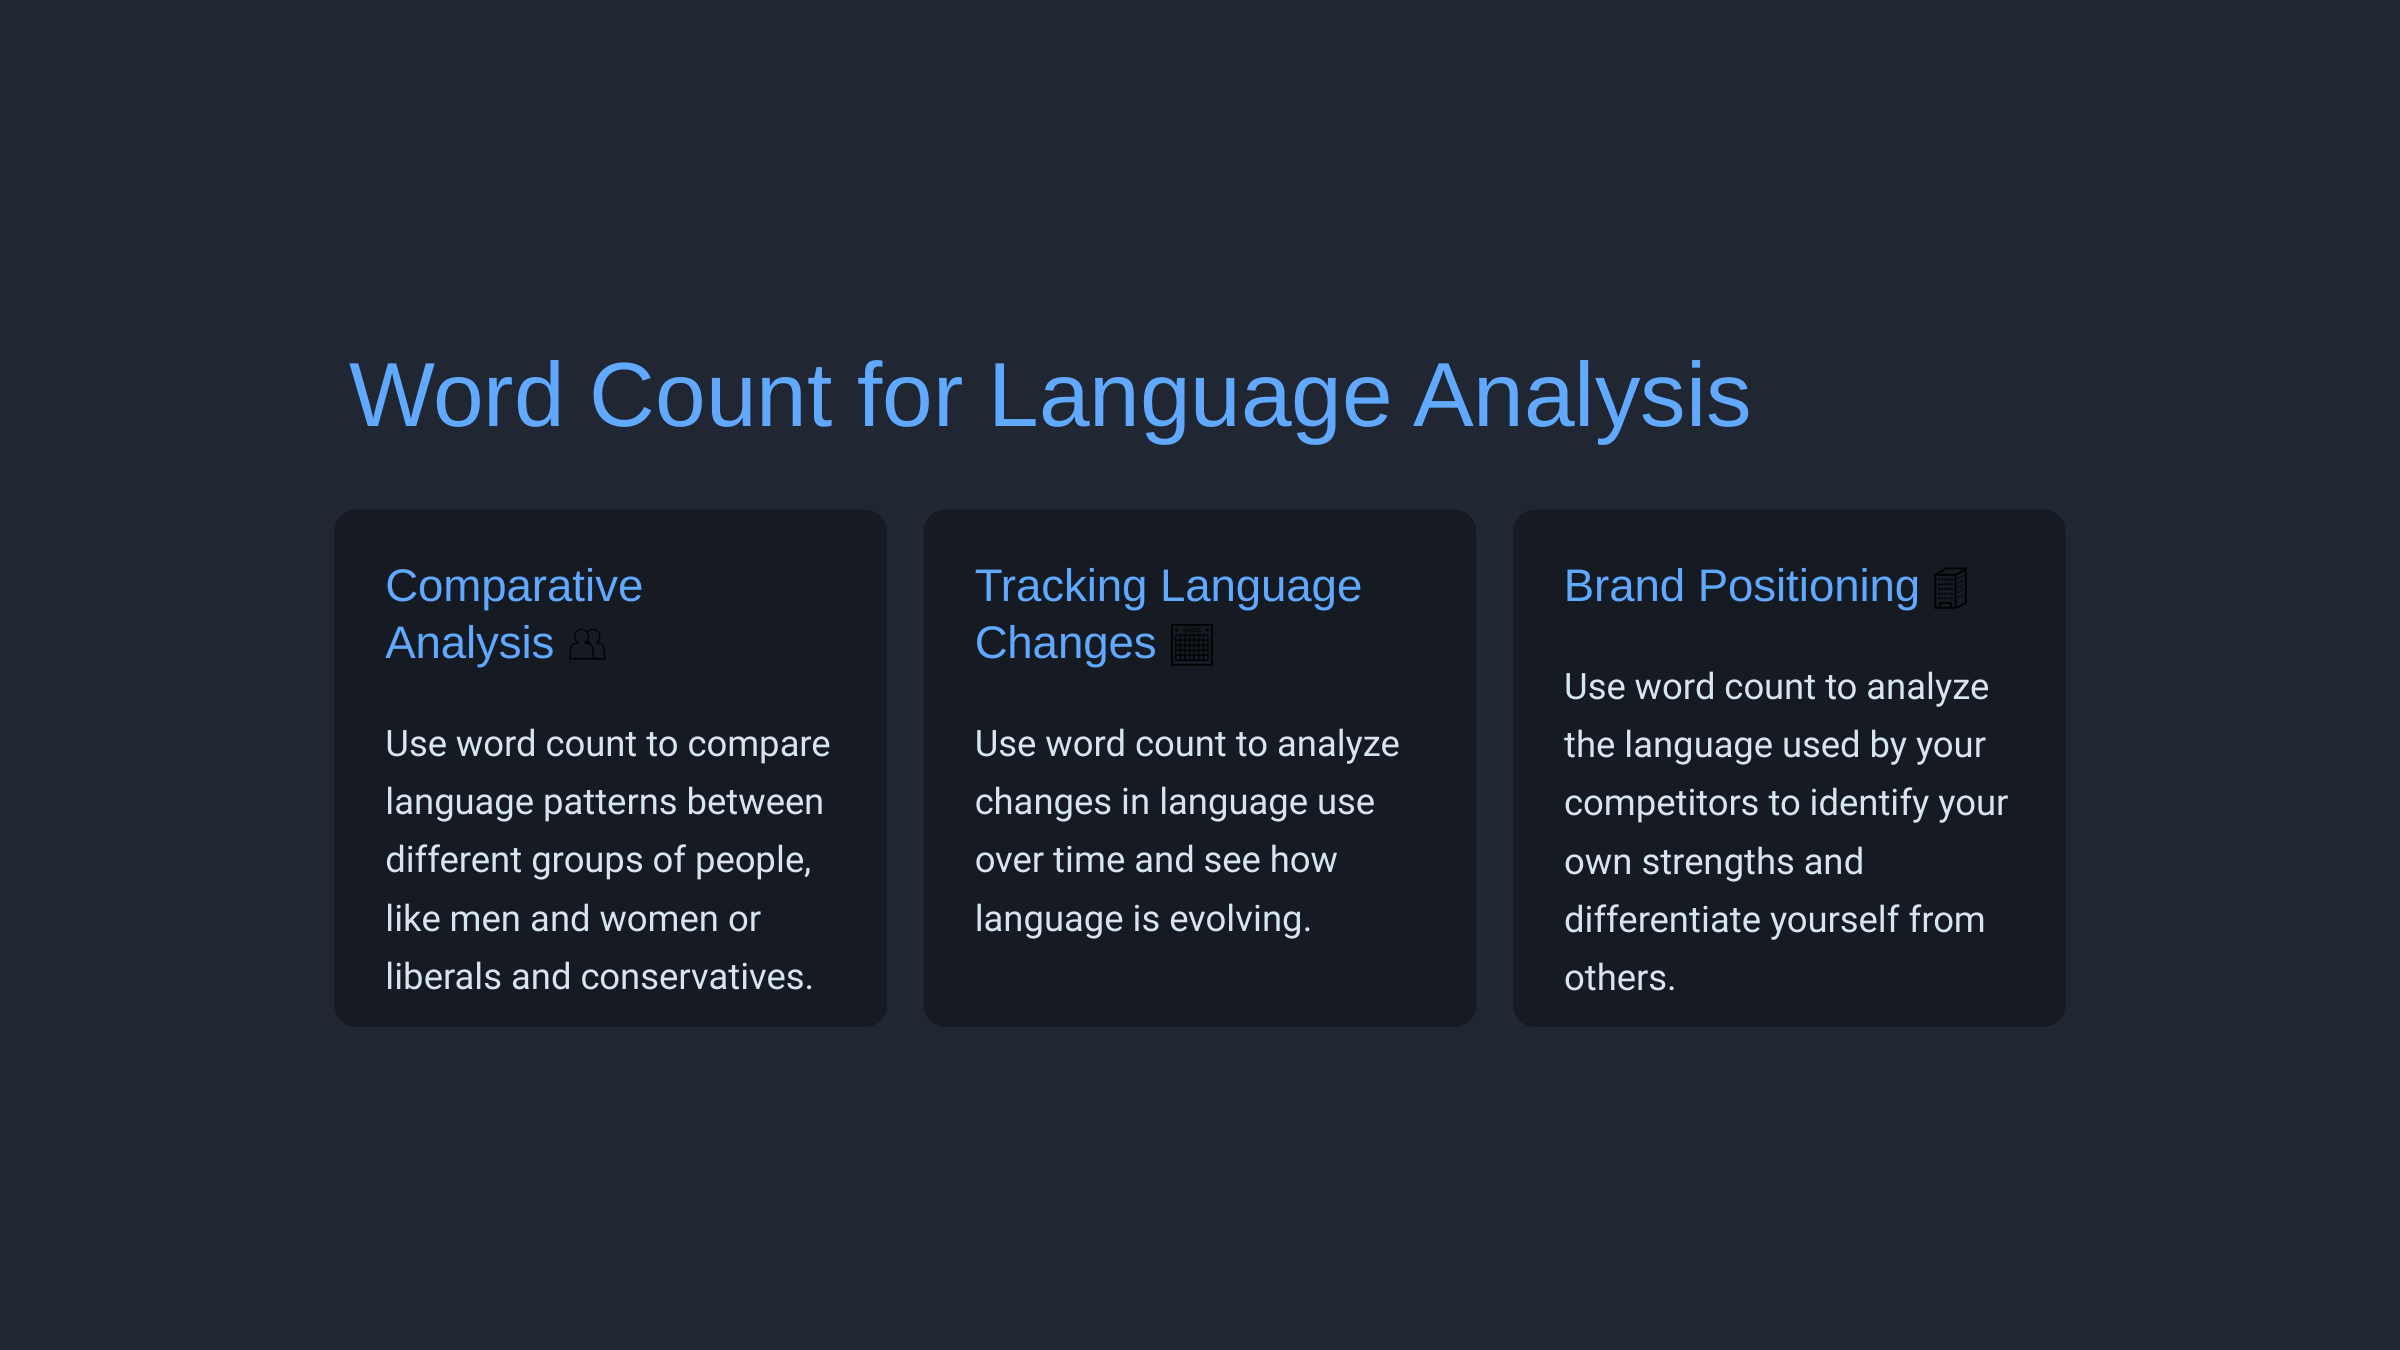

Word Count for Language Analysis

Comparative Analysis 👥
Tracking Language Changes 📅
Brand Positioning 🏢
Use word count to analyze the language used by your competitors to identify your own strengths and differentiate yourself from others.
Use word count to compare language patterns between different groups of people, like men and women or liberals and conservatives.
Use word count to analyze changes in language use over time and see how language is evolving.